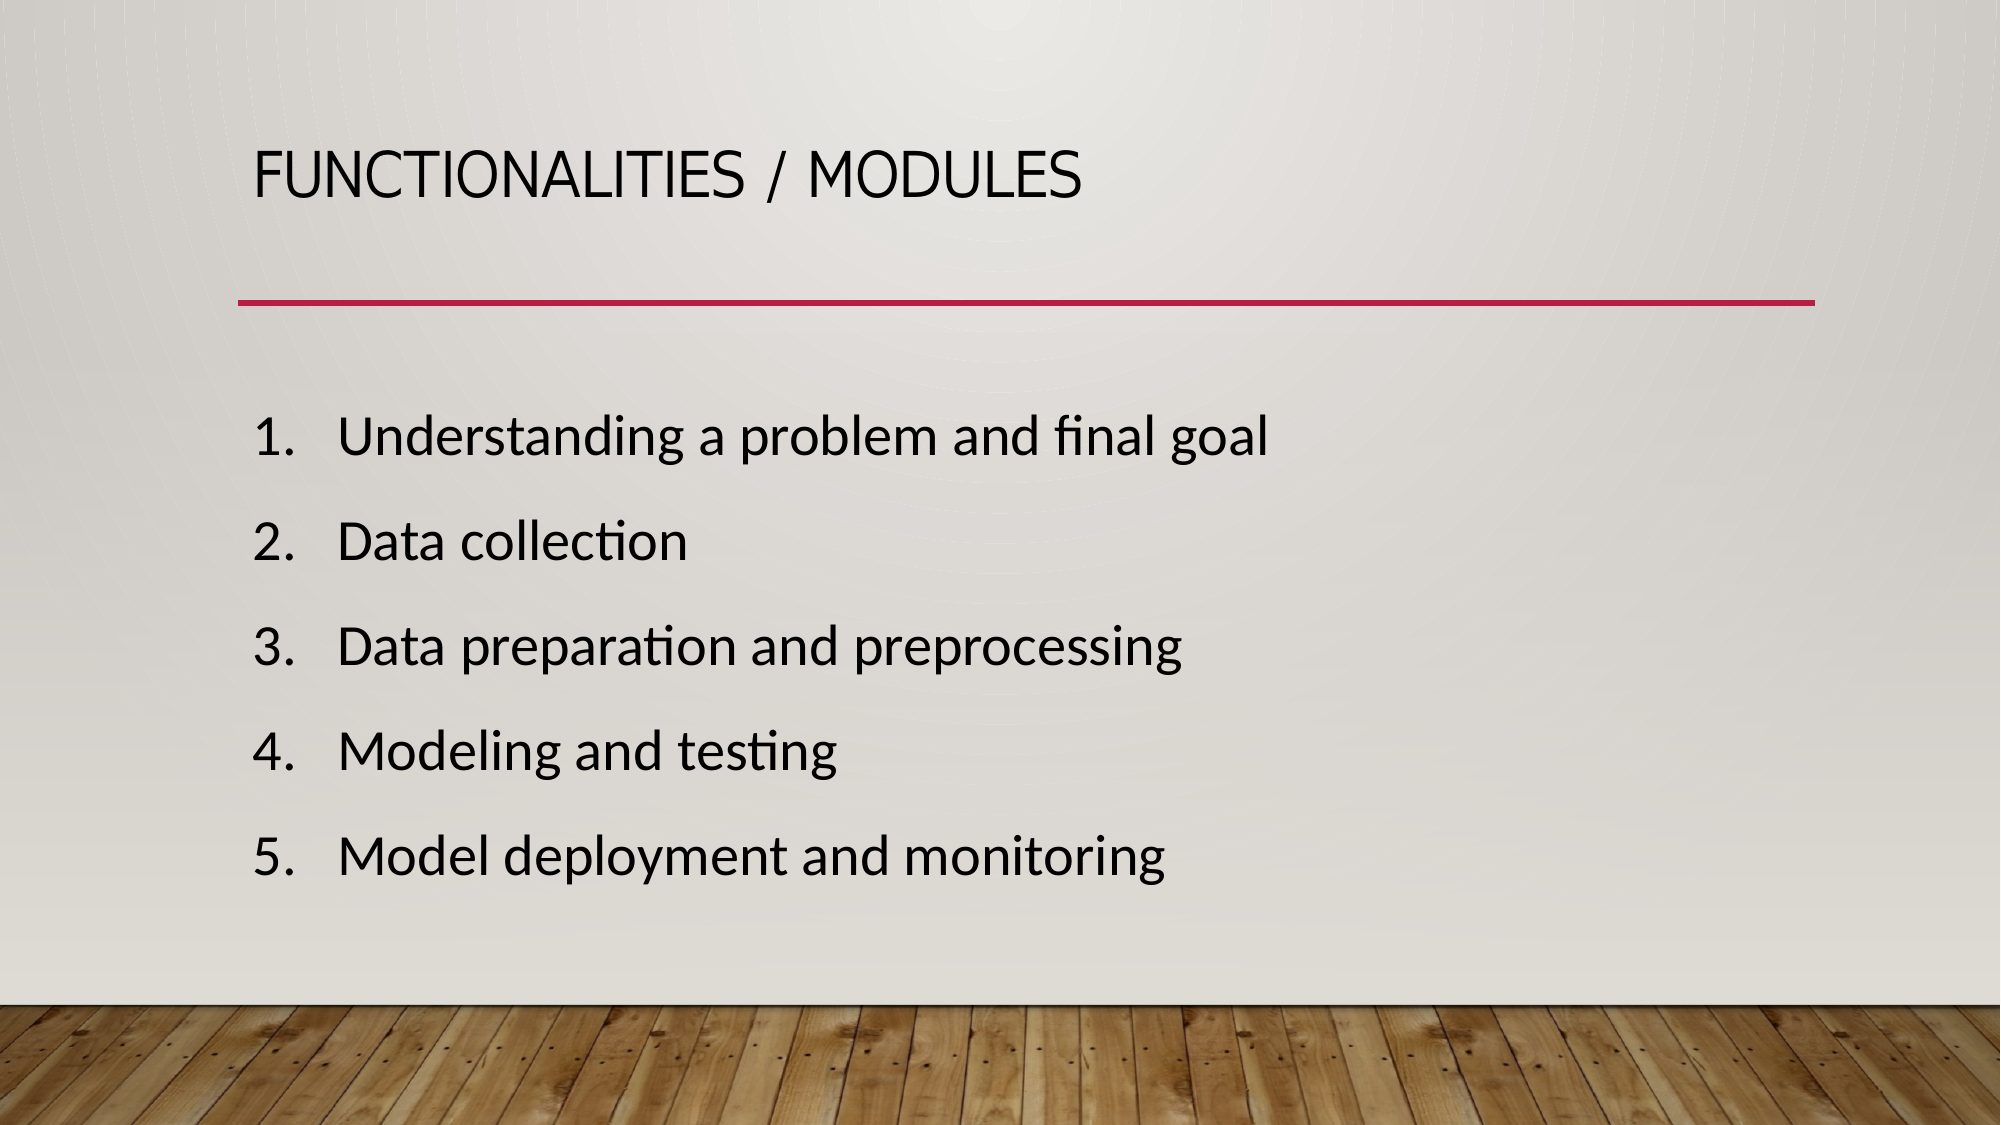

# FUNCTIONALITIES / MODULES
Understanding a problem and final goal
Data collection
Data preparation and preprocessing
Modeling and testing
Model deployment and monitoring